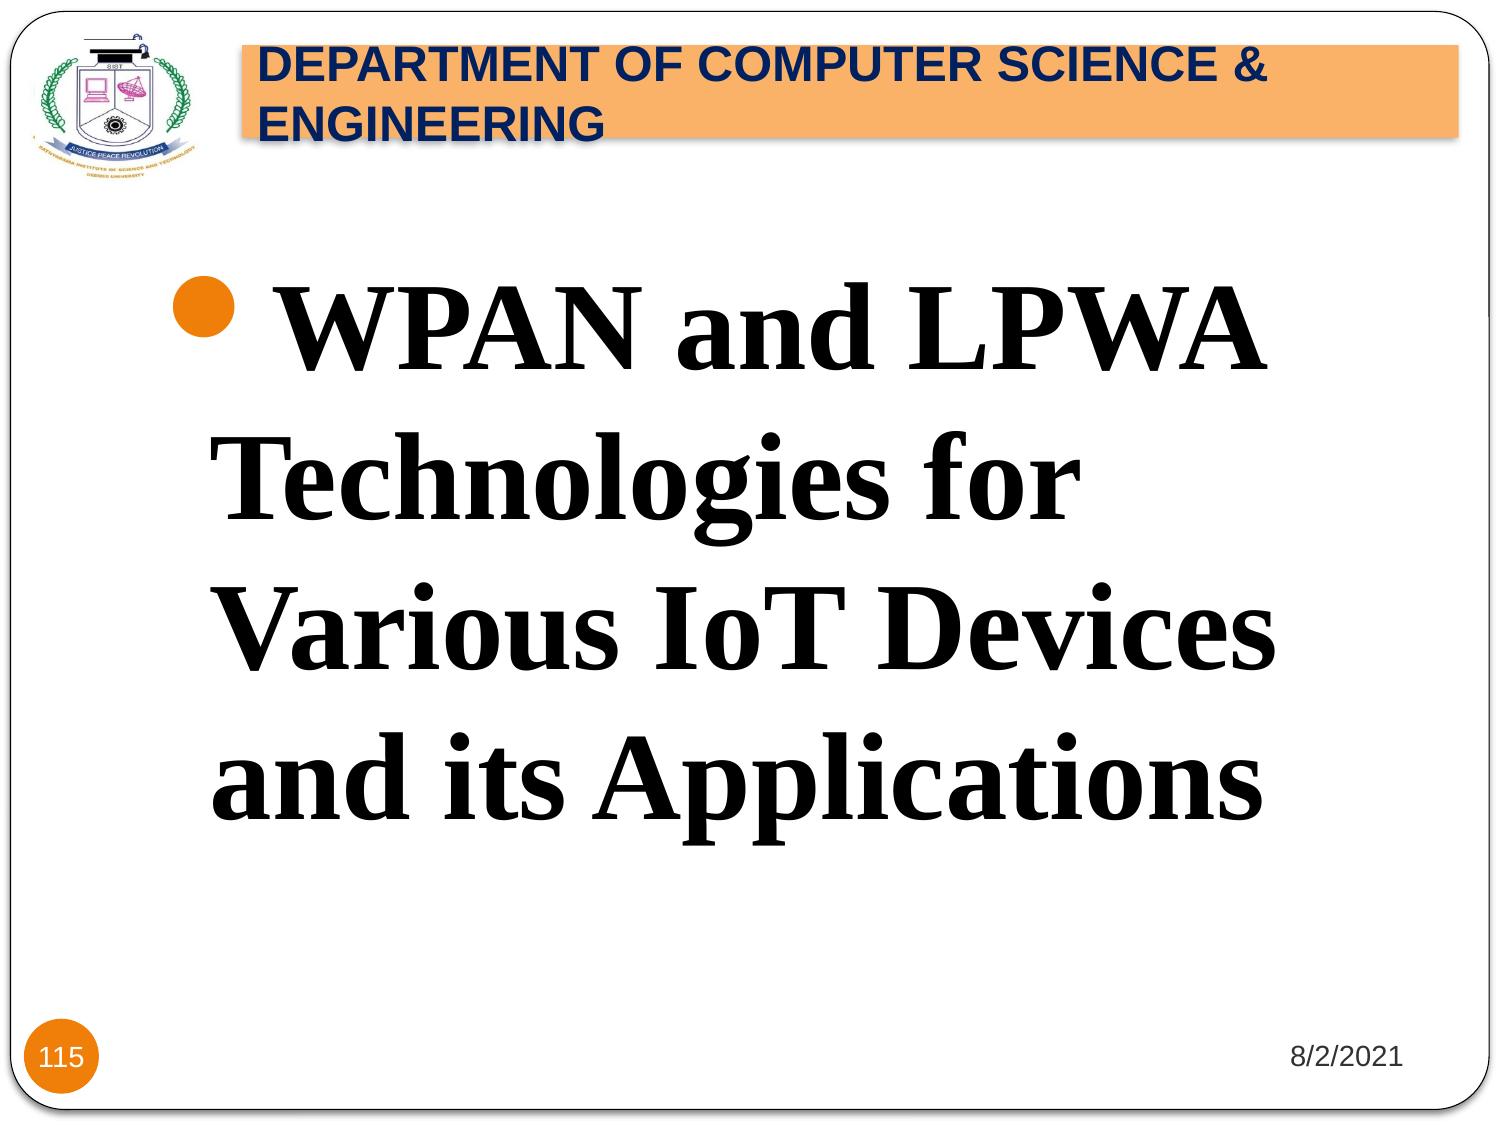

WPAN and LPWA Technologies for Various IoT Devices and its Applications
8/2/2021
115